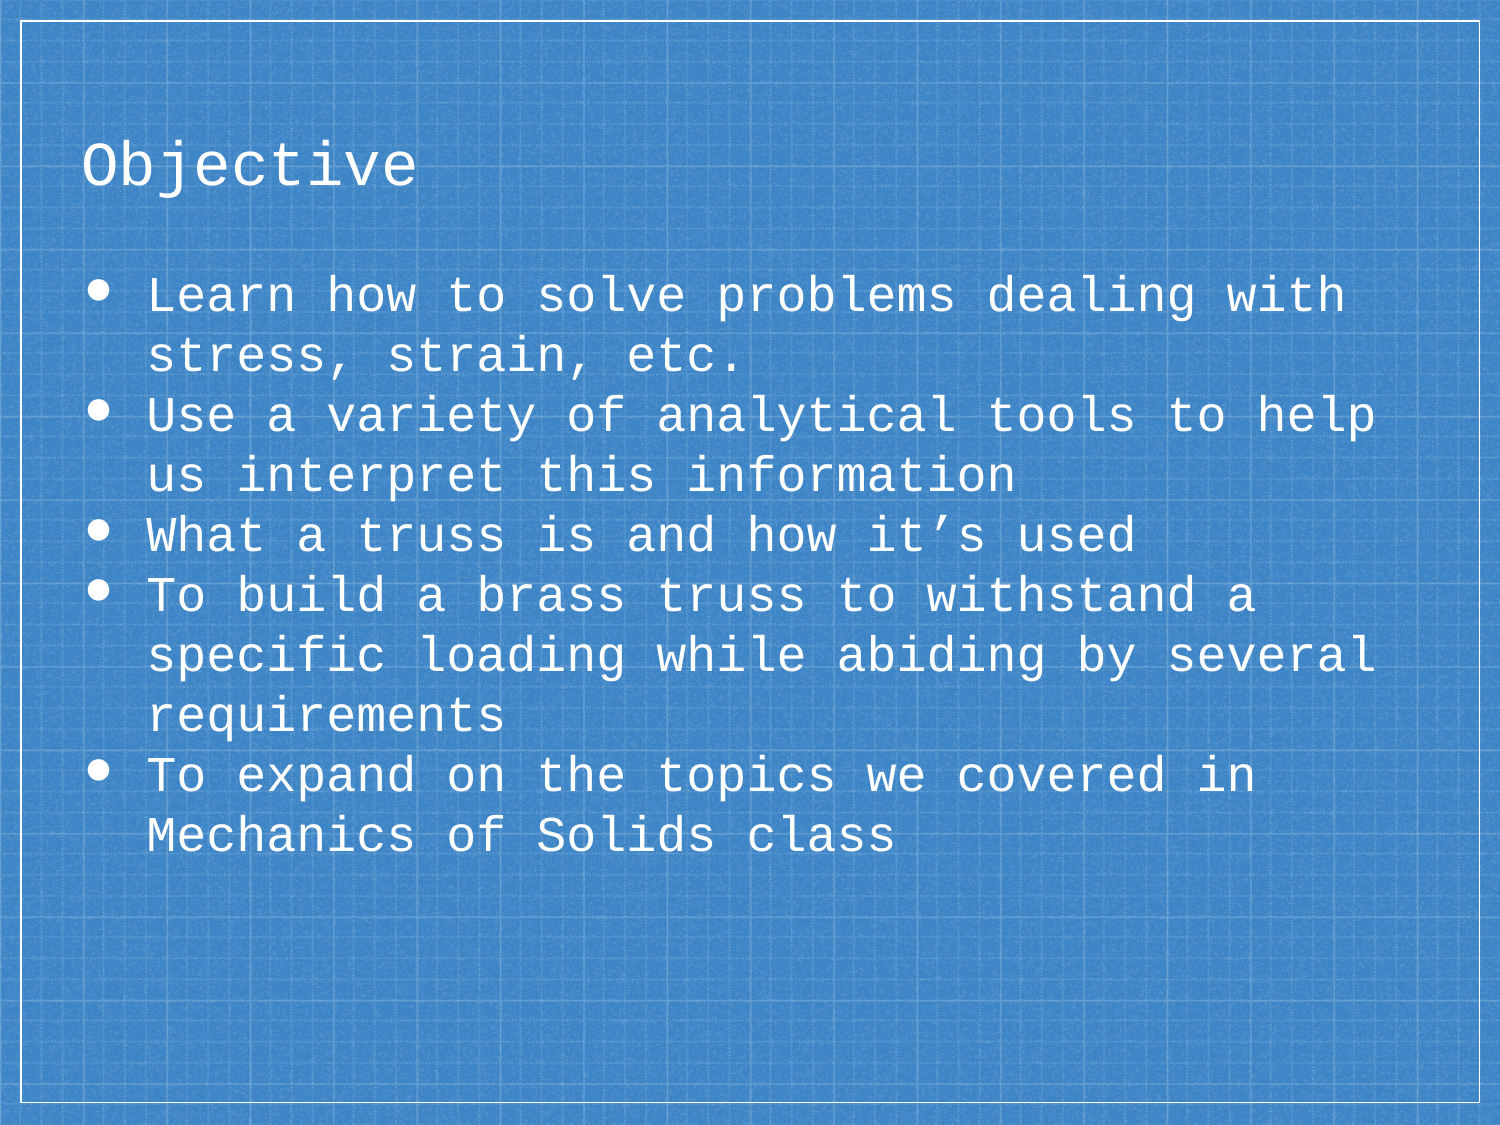

# Objective
Learn how to solve problems dealing with stress, strain, etc.
Use a variety of analytical tools to help us interpret this information
What a truss is and how it’s used
To build a brass truss to withstand a specific loading while abiding by several requirements
To expand on the topics we covered in Mechanics of Solids class